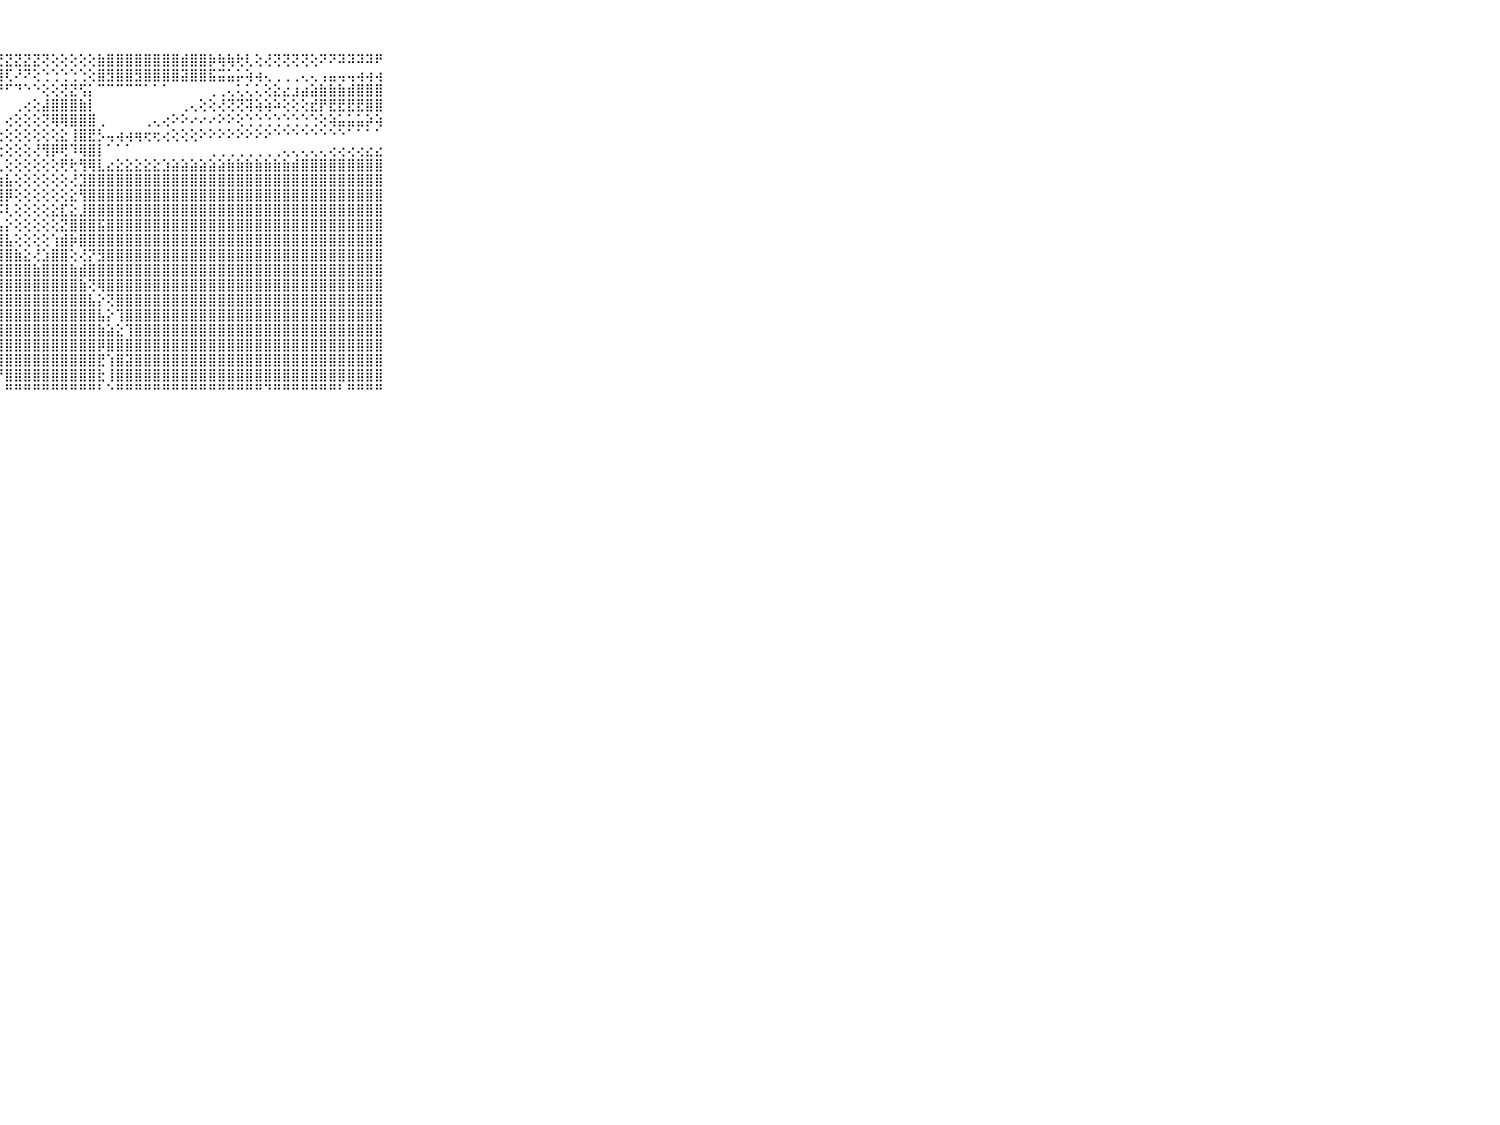

⠀⠀⠀⠀⠀⠀⠀⠀⠀⠀⠀⣿⣿⣿⣷⣿⣿⣇⣿⣿⣿⣿⣿⣿⣿⣿⣿⣟⣝⣝⣝⣝⢝⢕⢕⢕⢕⢕⣷⣿⣿⣿⣿⣿⣿⣿⣿⣾⣿⣿⡷⢷⢷⢗⢇⢕⢜⢝⢝⢝⢝⢕⠝⠝⠽⠽⠽⠽⠟⠀⠀⠀⠀⠀⠀⠀⠀⠀⠀⠀⠀
⠀⠀⠀⠀⠀⠀⠀⠀⠀⠀⠀⣿⣿⣿⣿⣿⣿⣿⣿⣿⣿⣿⣿⣿⣿⣿⣿⣿⢏⠜⠝⢕⢑⢑⢑⢑⢑⢕⣿⣻⣿⣿⣻⣿⣿⣿⣿⣽⣿⣿⣯⣭⣥⡥⢵⢴⢄⢀⢀⢀⢄⢄⢠⣤⢤⢤⢴⢴⢴⠀⠀⠀⠀⠀⠀⠀⠀⠀⠀⠀⠀
⠀⠀⠀⠀⠀⠀⠀⠀⠀⠀⠀⠝⠟⠟⠟⠛⠛⠟⠛⠛⠛⠛⠛⠛⠛⠛⠛⠛⠋⠙⠑⠑⢕⢕⢝⣝⢫⡅⠉⠉⠉⠉⠉⠁⠁⠁⠀⠀⠀⠀⢀⢀⢄⢅⢅⢅⢕⣕⣔⣰⣴⣵⣷⣷⣷⣾⣿⣿⣿⠀⠀⠀⠀⠀⠀⠀⠀⠀⠀⠀⠀
⠀⠀⠀⠀⠀⠀⠀⠀⠀⠀⠀⠀⠀⠀⠀⠀⠀⠀⠀⠀⠀⠀⠀⠀⠀⠀⠀⠀⠀⢀⢔⢕⣼⣿⣿⣿⣷⡇⠀⠀⠀⠀⠀⠀⠀⠀⠀⢀⢄⢕⢕⢜⢝⢝⢽⢵⢵⠵⢕⢕⢕⣞⡟⣟⣟⣟⣟⣿⣿⠀⠀⠀⠀⠀⠀⠀⠀⠀⠀⠀⠀
⠀⠀⠀⠀⠀⠀⠀⠀⠀⠀⠀⠀⠀⠀⠀⠀⠀⠀⠀⠄⠄⠄⠄⠄⠀⠀⠄⠀⢔⢕⢕⢕⢝⢿⢿⣿⣿⣿⢀⠀⠀⠀⠀⢀⢄⢔⠕⠕⠔⠔⠔⠕⠕⢕⢑⢑⢑⢑⢑⢑⢑⢑⢕⢵⣥⣥⣥⡵⢵⠀⠀⠀⠀⠀⠀⠀⠀⠀⠀⠀⠀
⠀⠀⠀⠀⠀⠀⠀⠀⠀⠀⠀⠀⠀⠀⠀⠀⠀⠀⠀⠀⠀⠀⢀⢀⢀⢀⢔⣕⢕⢕⢕⢕⢕⢕⣕⢸⣿⣟⡣⢤⢴⢴⢶⢖⢖⢔⢕⢕⢕⠕⠕⠕⠕⠕⠕⠕⠕⠑⠑⠑⠑⠑⠑⠑⠑⠁⠁⠁⠁⠀⠀⠀⠀⠀⠀⠀⠀⠀⠀⠀⠀
⠀⠀⠀⠀⠀⠀⠀⠀⠀⠀⠀⢕⢕⢕⢕⠕⠕⠕⠕⠕⠕⠕⠕⠕⠕⠑⠕⢕⢕⢕⢕⢜⢻⡿⢟⠹⢿⣿⡇⠁⠁⠁⠀⠀⠀⠀⠀⠀⠀⠀⢀⢀⢀⢀⢀⢀⢀⢀⢄⢄⢄⢄⢄⢔⢔⢔⢔⣔⣔⠀⠀⠀⠀⠀⠀⠀⠀⠀⠀⠀⠀
⠀⠀⠀⠀⠀⠀⠀⠀⠀⠀⠀⠀⠀⠀⢀⢀⢀⢀⢀⢀⢀⢀⢀⢄⢄⢄⢄⢅⢕⢕⢕⢕⢕⢕⢟⢗⢻⢿⣇⣔⣕⣕⣕⣕⣕⣱⣵⣵⣵⣵⣵⣵⣷⣷⣷⣷⣷⣷⣷⣾⣿⣿⣿⣿⣿⣿⣿⣿⣿⠀⠀⠀⠀⠀⠀⠀⠀⠀⠀⠀⠀
⠀⠀⠀⠀⠀⠀⠀⠀⠀⠀⠀⣔⣱⣵⣵⣵⣵⣵⣵⣵⣵⣷⣷⣷⣷⣷⣷⣷⣧⢕⢕⢕⢕⢕⢕⢜⣹⣿⣿⣿⣿⣿⣿⣿⣿⣿⣿⣿⣿⣿⣿⣿⣿⣿⣿⣿⣿⣿⣿⣿⣿⣿⣿⣿⣿⣿⣿⣿⣿⠀⠀⠀⠀⠀⠀⠀⠀⠀⠀⠀⠀
⠀⠀⠀⠀⠀⠀⠀⠀⠀⠀⠀⣿⣿⣿⣿⣿⣿⣿⡿⢿⢿⣿⣿⣿⣿⣿⣿⣿⡿⢕⢕⢕⢕⢕⢕⣕⢻⣿⣿⣿⣿⣿⣿⣿⣿⣿⣿⣿⣿⣿⣿⣿⣿⣿⣿⣿⣿⣿⣿⣿⣿⣿⣿⣿⣿⣿⣿⣿⣿⠀⠀⠀⠀⠀⠀⠀⠀⠀⠀⠀⠀
⠀⠀⠀⠀⠀⠀⠀⠀⠀⠀⠀⣿⣿⣿⣿⣿⣿⣿⡇⢕⢕⣼⣿⣿⣿⣿⣿⡯⢇⢕⢕⢕⢕⣕⣏⣕⣸⣿⣿⣿⣿⣿⣿⣿⣿⣿⣿⣿⣿⣿⣿⣿⣿⣿⣿⣿⣿⣿⣿⣿⣿⣿⣿⣿⣿⣿⣿⣿⣿⠀⠀⠀⠀⠀⠀⠀⠀⠀⠀⠀⠀
⠀⠀⠀⠀⠀⠀⠀⠀⠀⠀⠀⣿⣿⣿⣿⣿⣿⣿⡇⢕⢕⢻⣿⣿⣿⣿⣿⣧⡕⢕⢕⢕⢕⢕⣝⣿⣿⣿⣯⣿⣿⣿⣿⣿⣿⣿⣿⣿⣿⣿⣿⣿⣿⣿⣿⣿⣿⣿⣿⣿⣿⣿⣿⣿⣿⣿⣿⣿⣿⠀⠀⠀⠀⠀⠀⠀⠀⠀⠀⠀⠀
⠀⠀⠀⠀⠀⠀⠀⠀⠀⠀⠀⣿⣿⣿⣿⣿⣿⣿⡇⢕⢕⢸⣿⣿⣿⡿⣿⣿⣧⢕⢕⢕⢕⢱⣾⡷⣿⣿⣿⣿⣿⣿⣿⣿⣿⣿⣿⣿⣿⣿⣿⣿⣿⣿⣿⣿⣿⣿⣿⣿⣿⣿⣿⣿⣿⣿⣿⣿⣿⠀⠀⠀⠀⠀⠀⠀⠀⠀⠀⠀⠀
⠀⠀⠀⠀⠀⠀⠀⠀⠀⠀⠀⣿⣿⣿⣿⣿⣿⣿⡇⢕⢕⢜⣿⣿⣿⣧⣿⣿⣿⣷⣕⢜⣱⣿⣿⢕⢜⡝⣻⣿⣿⣿⣿⣿⣿⣿⣿⣿⣿⣿⣿⣿⣿⣿⣿⣿⣿⣿⣿⣿⣿⣿⣿⣿⣿⣿⣿⣿⣿⠀⠀⠀⠀⠀⠀⠀⠀⠀⠀⠀⠀
⠀⠀⠀⠀⠀⠀⠀⠀⠀⠀⠀⣿⣿⣿⣿⣿⣿⣿⣿⢕⢕⢕⣿⣿⣿⢻⣿⣿⣿⣿⣿⣷⣿⣿⣿⣷⣾⣿⣿⣿⣿⣿⣿⣿⣿⣿⣿⣿⣿⣿⣿⣿⣿⣿⣿⣿⣿⣿⣿⣿⣿⣿⣿⣿⣿⣿⣿⣿⣿⠀⠀⠀⠀⠀⠀⠀⠀⠀⠀⠀⠀
⠀⠀⠀⠀⠀⠀⠀⠀⠀⠀⠀⣿⣿⣿⣿⣿⣿⣿⣿⢕⠀⢕⣿⣿⣿⣾⣿⣿⣿⣿⣿⣿⣿⣿⣿⣿⣷⢝⢿⣿⣿⣿⣿⣿⣿⣿⣿⣿⣿⣿⣿⣿⣿⣿⣿⣿⣿⣿⣿⣿⣿⣿⣿⣿⣿⣿⣿⣿⣿⠀⠀⠀⠀⠀⠀⠀⠀⠀⠀⠀⠀
⠀⠀⠀⠀⠀⠀⠀⠀⠀⠀⠀⣿⣿⣿⣿⣿⣿⣿⣿⢕⠀⢕⣿⣿⣿⣿⣿⣿⣿⣿⣿⣿⣿⣿⣿⣿⣿⣧⡕⢝⣿⣿⣿⣿⣿⣿⣿⣿⣿⣿⣿⣿⣿⣿⣿⣿⣿⣿⣿⣿⣿⣿⣿⣿⣿⣿⣿⣿⣿⠀⠀⠀⠀⠀⠀⠀⠀⠀⠀⠀⠀
⠀⠀⠀⠀⠀⠀⠀⠀⠀⠀⠀⣿⣿⣿⣿⣿⣿⣿⣿⢕⢀⢕⣿⣿⣿⣿⣿⣿⣿⣿⣿⣿⣿⣿⣿⣿⣿⣿⣧⡕⢹⣿⣿⣿⣿⣿⣿⣿⣿⣿⣿⣿⣿⣿⣿⣿⣿⣿⣿⣿⣿⣿⣿⣿⣿⣿⣿⣿⣿⠀⠀⠀⠀⠀⠀⠀⠀⠀⠀⠀⠀
⠀⠀⠀⠀⠀⠀⠀⠀⠀⠀⠀⣿⣿⣿⣿⣿⣿⣿⣿⡕⢐⢕⢸⣿⣿⣷⣿⣿⣿⣿⣿⣿⣿⣿⣿⣿⣿⣿⣷⣵⣕⢹⣿⣿⣿⣿⣿⣿⣿⣿⣿⣿⣿⣿⣿⣿⣿⣿⣿⣿⣿⣿⣿⣿⣿⣿⣿⣿⣿⠀⠀⠀⠀⠀⠀⠀⠀⠀⠀⠀⠀
⠀⠀⠀⠀⠀⠀⠀⠀⠀⠀⠀⣿⣿⣿⣿⣿⣿⣿⣿⣇⡕⣕⡜⣿⣿⣿⣝⣿⣿⣿⣿⣿⣿⣿⣿⣿⣿⣿⡿⣿⣿⣿⣿⣿⣿⣿⣿⣿⣿⣿⣿⣿⣿⣿⣿⣿⣿⣿⣿⣿⣿⣿⣿⣿⣿⣿⣿⣿⣿⠀⠀⠀⠀⠀⠀⠀⠀⠀⠀⠀⠀
⠀⠀⠀⠀⠀⠀⠀⠀⠀⠀⠀⣿⣿⣿⣿⣿⣿⣿⣿⣿⣿⣿⣯⣼⣿⣿⣇⣿⣿⣿⣿⣿⣿⣿⣿⣿⣿⣿⣟⢱⣿⣽⣿⣿⣿⣿⣿⣿⣿⣿⣿⣿⣿⣿⣿⣿⣿⣿⣿⣿⣿⣿⣿⣿⣿⣿⣿⣿⣿⠀⠀⠀⠀⠀⠀⠀⠀⠀⠀⠀⠀
⠀⠀⠀⠀⠀⠀⠀⠀⠀⠀⠀⣿⣿⣿⣿⣿⣿⣿⣿⣿⣿⣿⣿⣿⣿⣿⣿⡞⣿⣿⣿⣿⣿⣿⣿⣿⣿⣿⣗⢸⣿⣿⣿⣿⣿⣿⣿⣿⣿⣿⣿⣿⣿⣿⣿⣿⣿⣿⣿⣿⣿⣿⣿⣿⣿⣿⣿⣿⣿⠀⠀⠀⠀⠀⠀⠀⠀⠀⠀⠀⠀
⠀⠀⠀⠀⠀⠀⠀⠀⠀⠀⠀⠛⠛⠛⠛⠛⠛⠃⠛⠛⠛⠛⠛⠛⠛⠛⠛⠃⠛⠛⠛⠛⠛⠛⠛⠛⠛⠛⠃⠑⠛⠛⠛⠛⠛⠛⠛⠛⠛⠛⠛⠛⠛⠛⠛⠛⠙⠛⠛⠛⠛⠛⠛⠛⠃⠛⠛⠛⠛⠀⠀⠀⠀⠀⠀⠀⠀⠀⠀⠀⠀